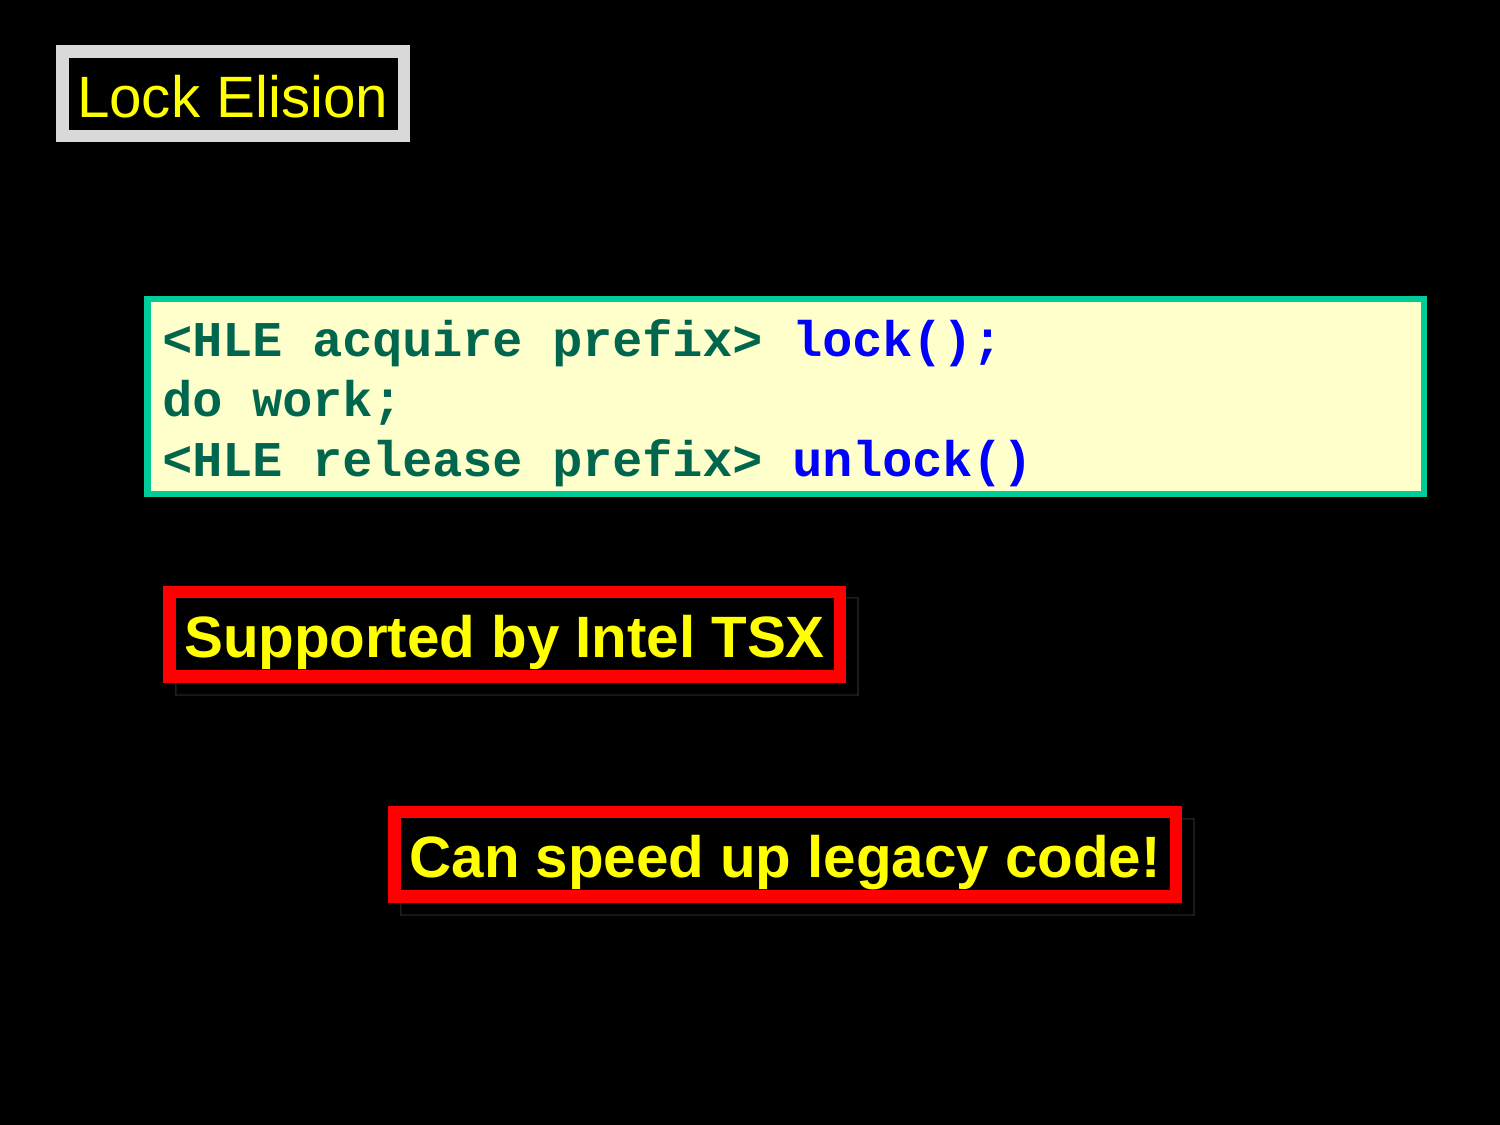

Lock Elision
<HLE acquire prefix> lock();
do work;
<HLE release prefix> unlock()
Supported by Intel TSX
Can speed up legacy code!
95